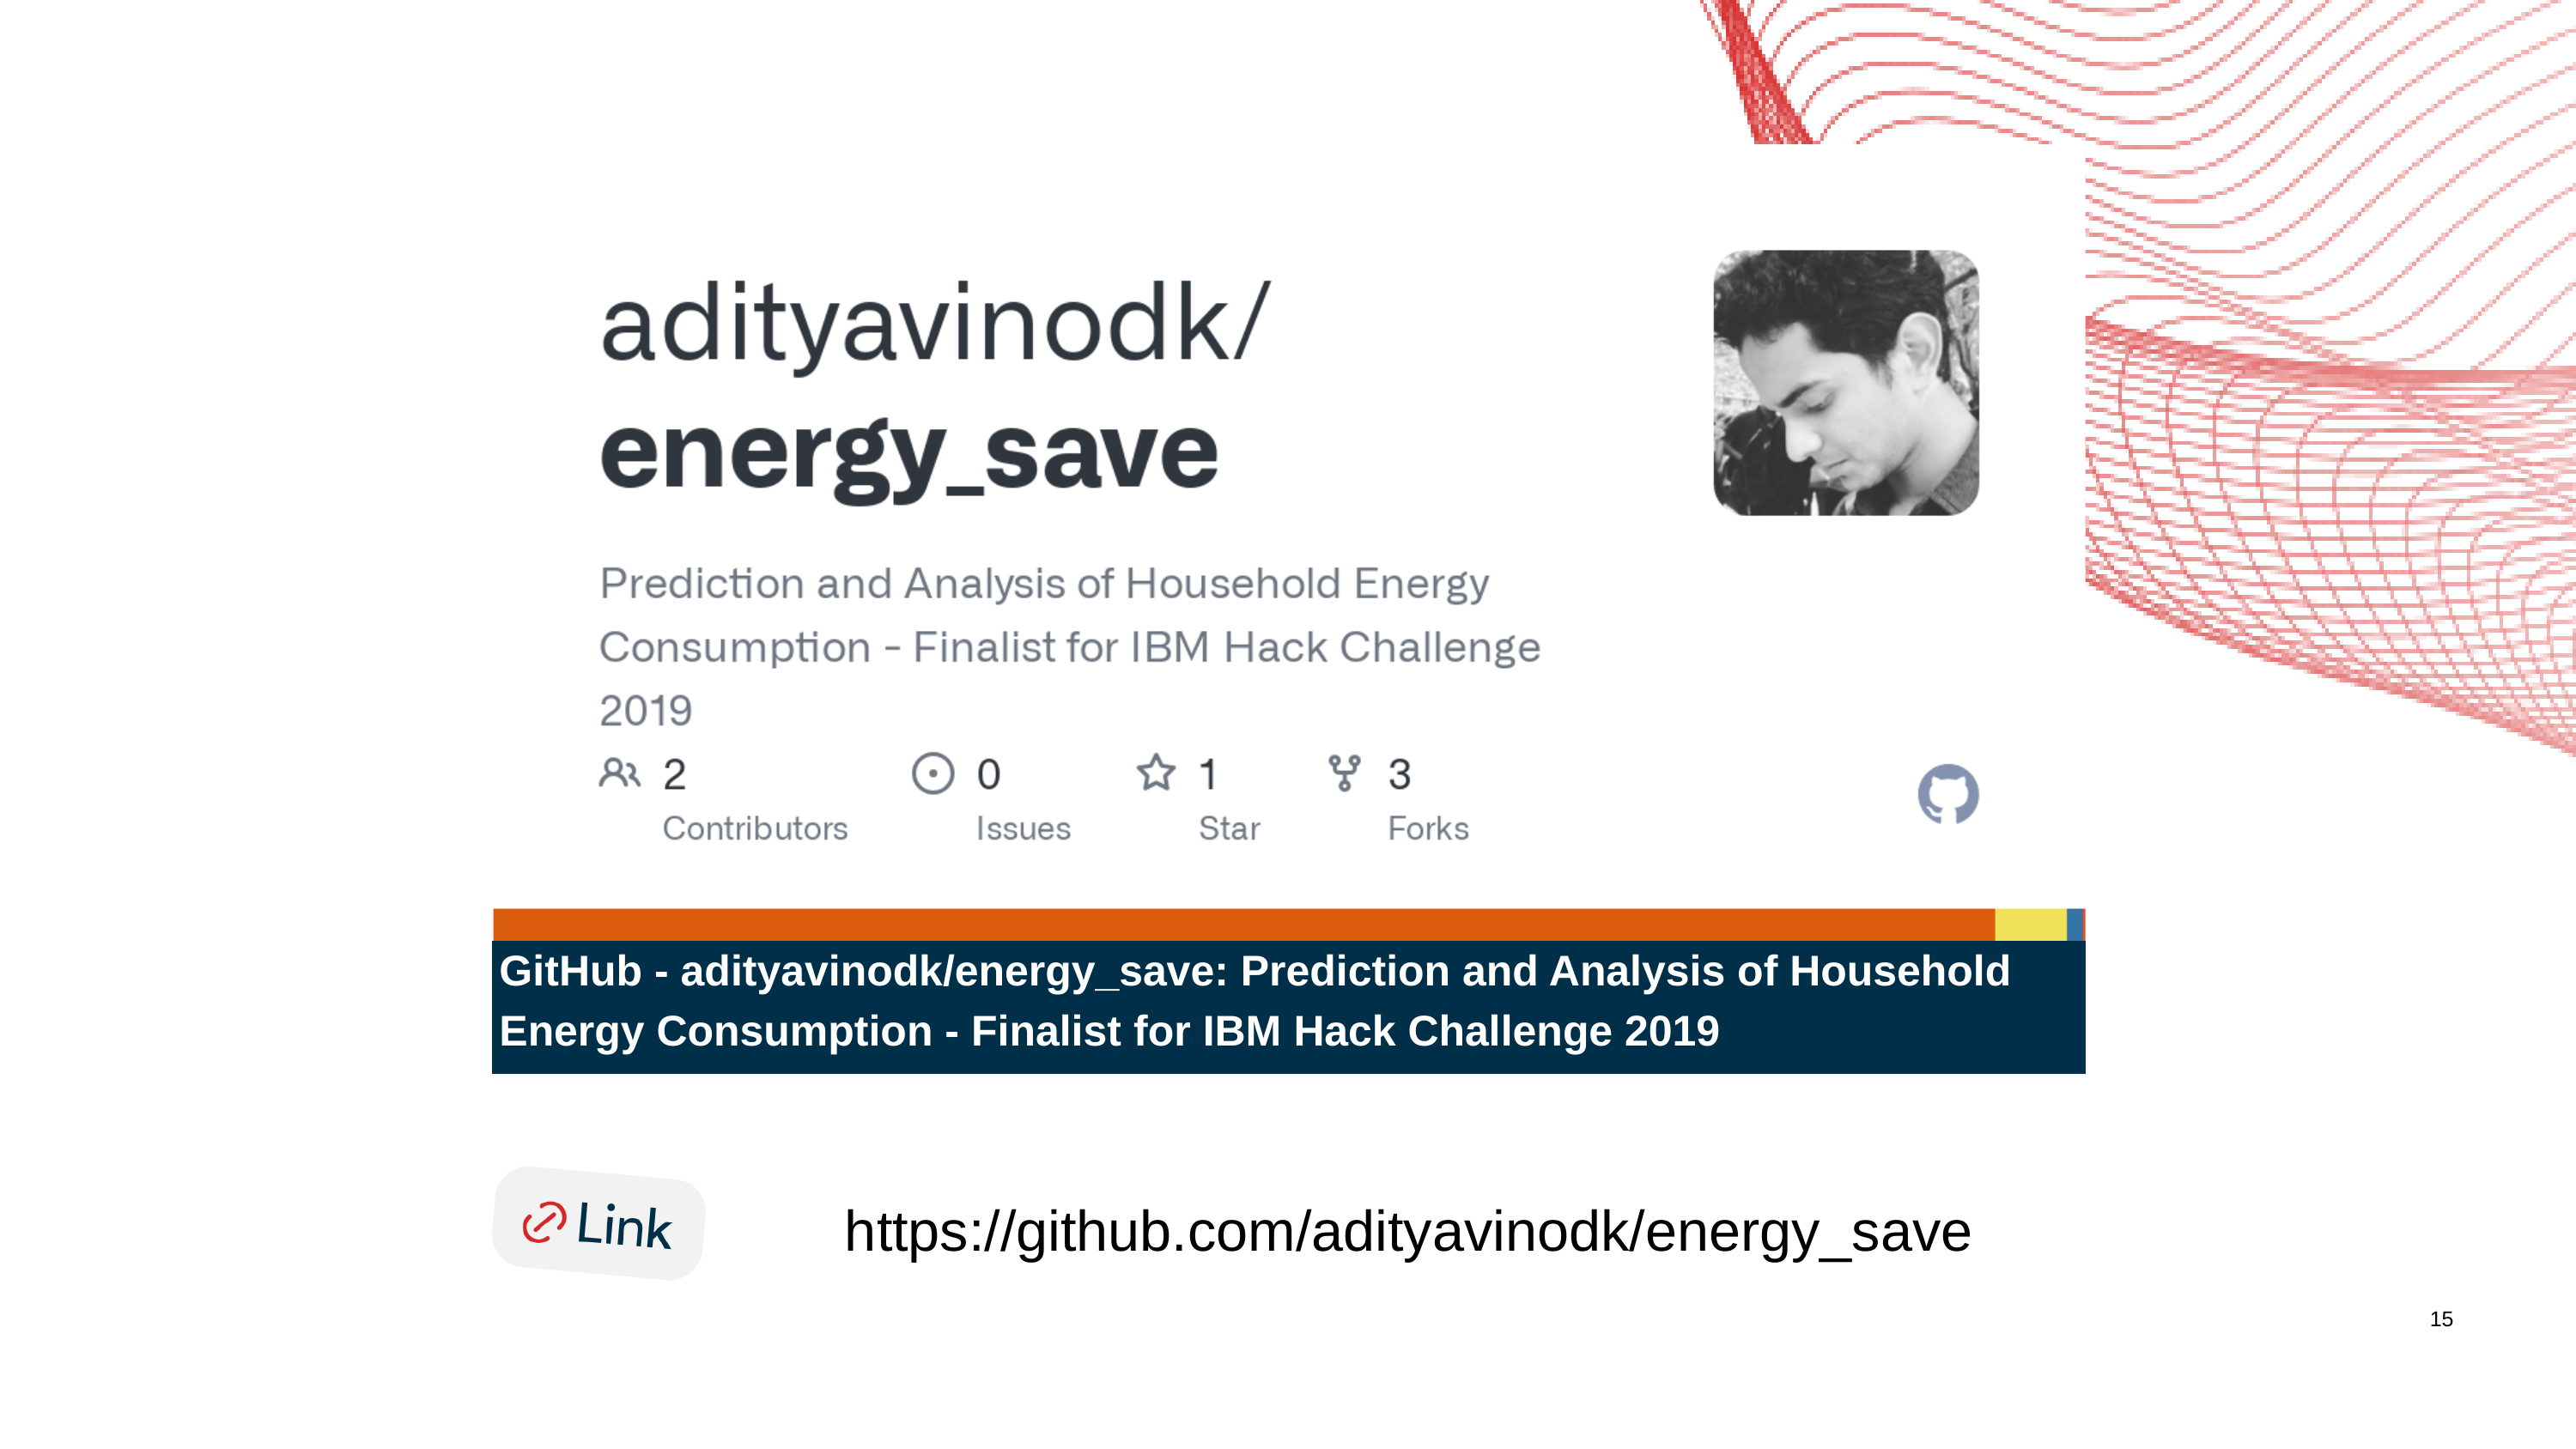

GitHub - adityavinodk/energy_save: Prediction and Analysis of Household Energy Consumption - Finalist for IBM Hack Challenge 2019

https://github.com/adityavinodk/energy_save
15